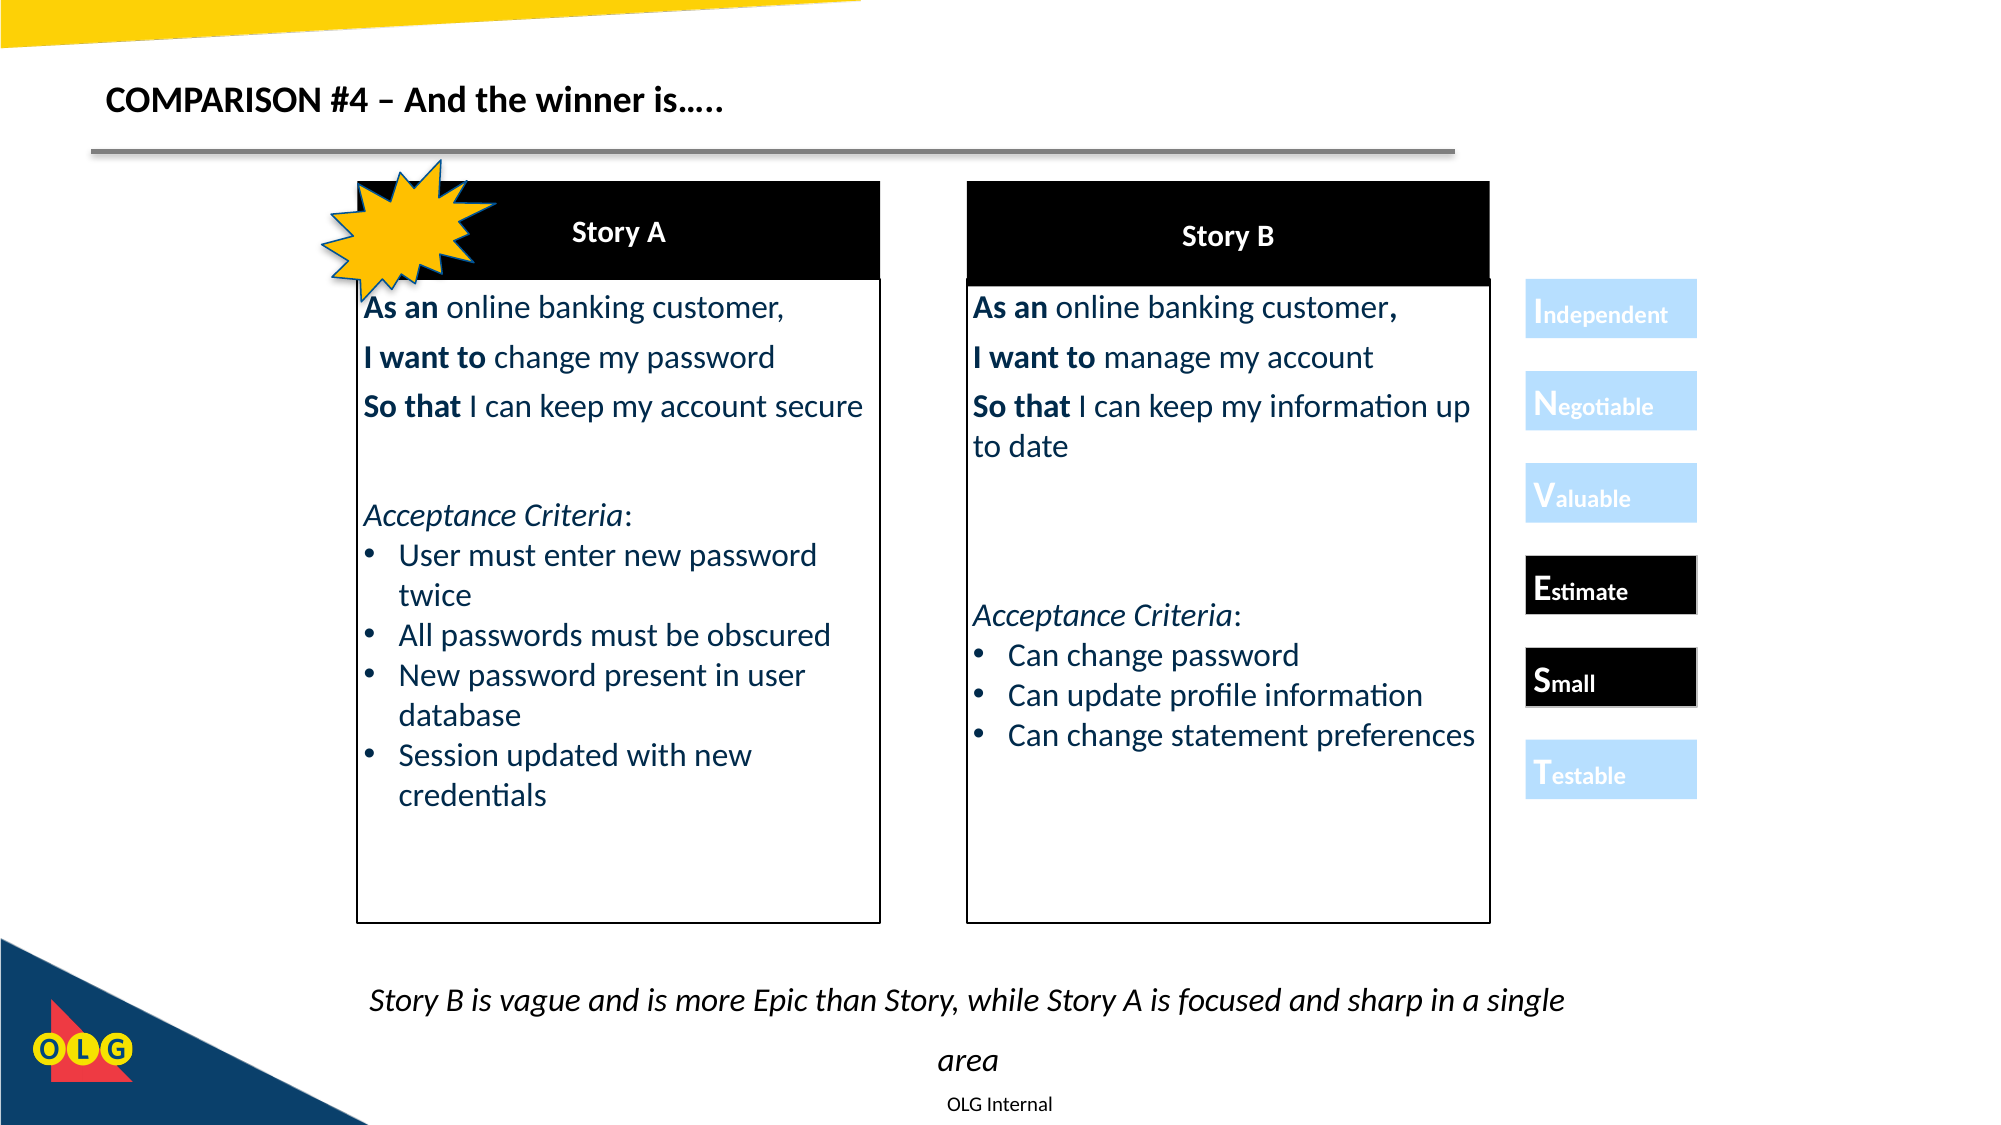

# COMPARISON #4 – And the winner is…..

Story B
Story A
As an online banking customer,
I want to change my password
So that I can keep my account secure

Acceptance Criteria:
User must enter new password twice
All passwords must be obscured
New password present in user database
Session updated with new credentials
As an online banking customer,
I want to manage my account
So that I can keep my information up to date

Acceptance Criteria:
Can change password
Can update profile information
Can change statement preferences
Independent
Negotiable
Valuable
Estimate
Small
Testable
Story B is vague and is more Epic than Story, while Story A is focused and sharp in a single area